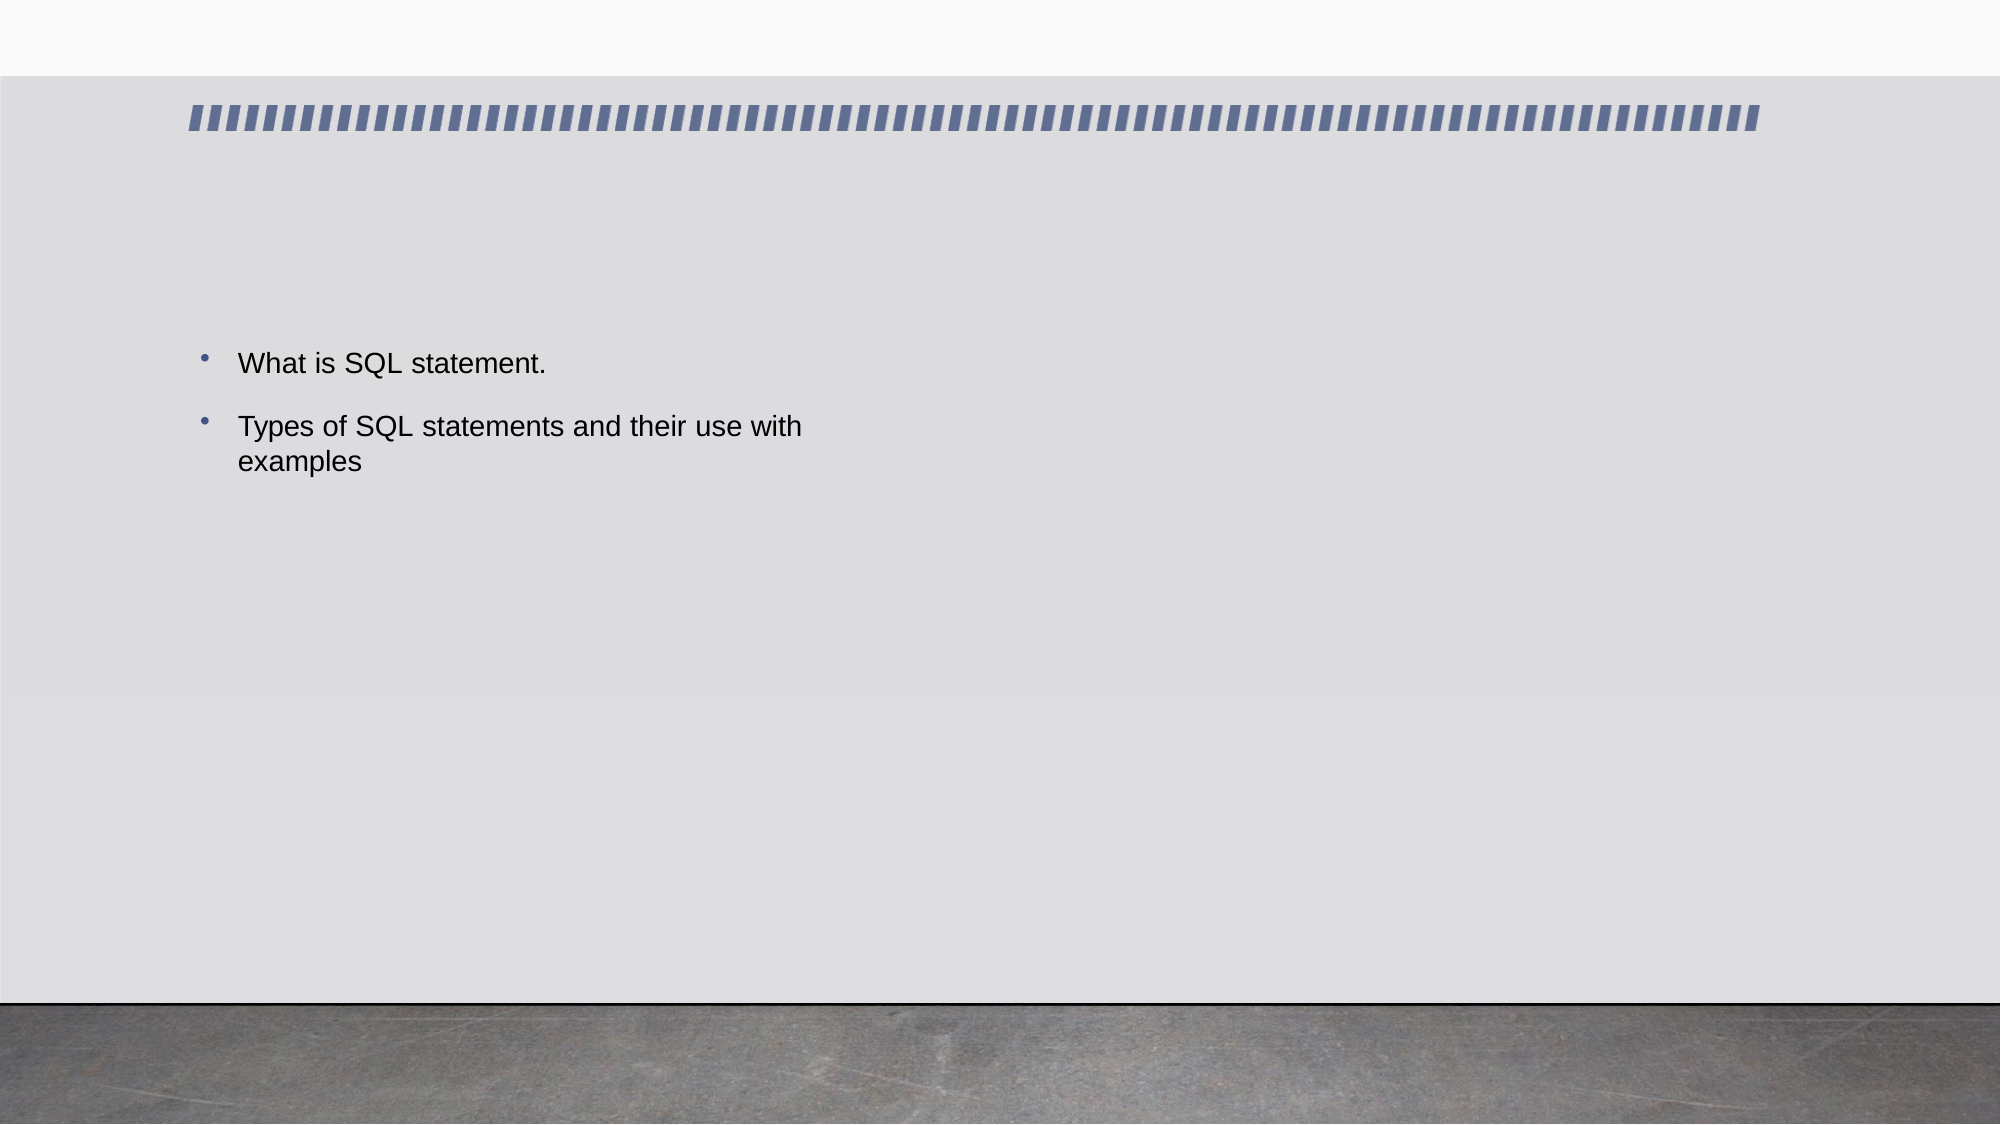

What is SQL statement.
Types of SQL statements and their use with examples